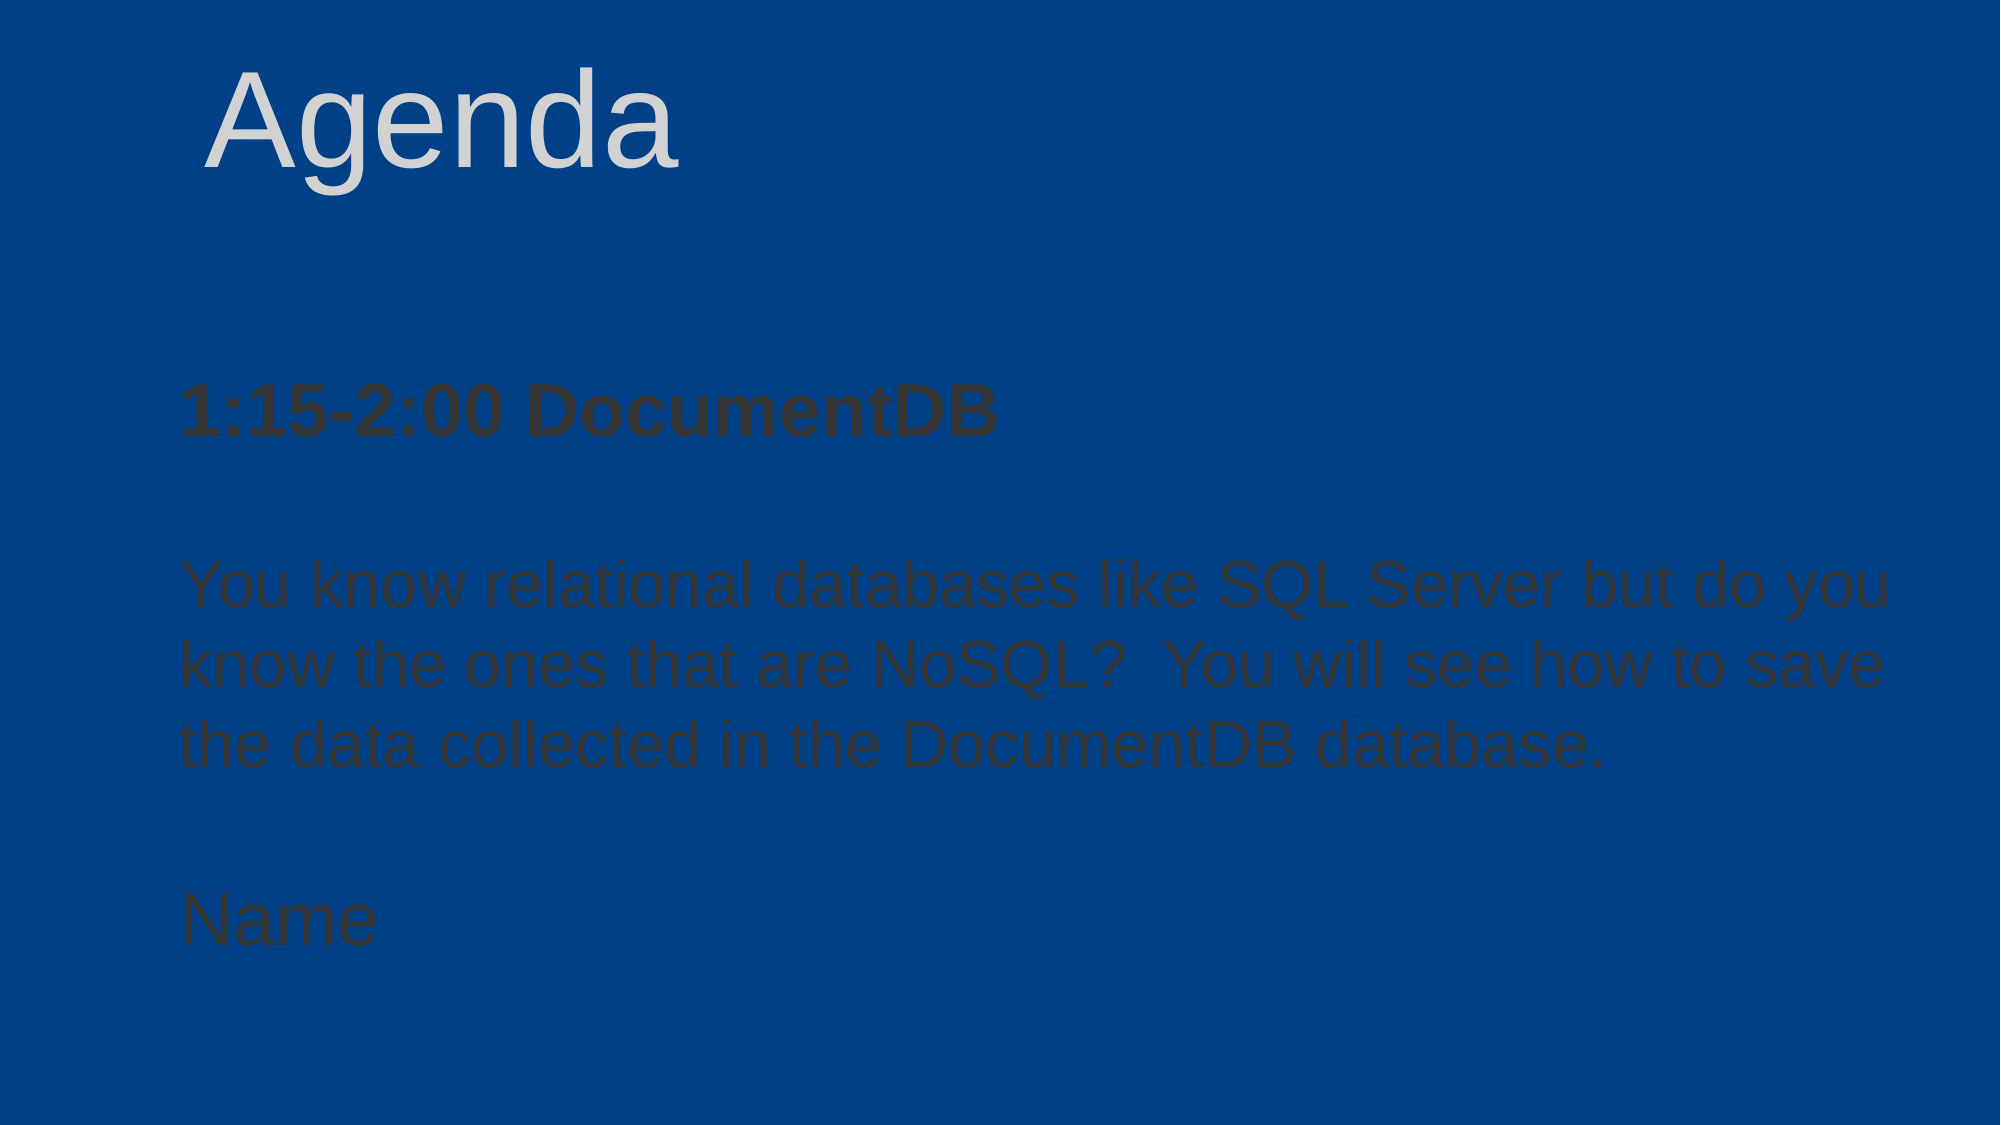

Agenda
1:15-2:00 DocumentDB
You know relational databases like SQL Server but do you know the ones that are NoSQL?  You will see how to save the data collected in the DocumentDB database.
Name